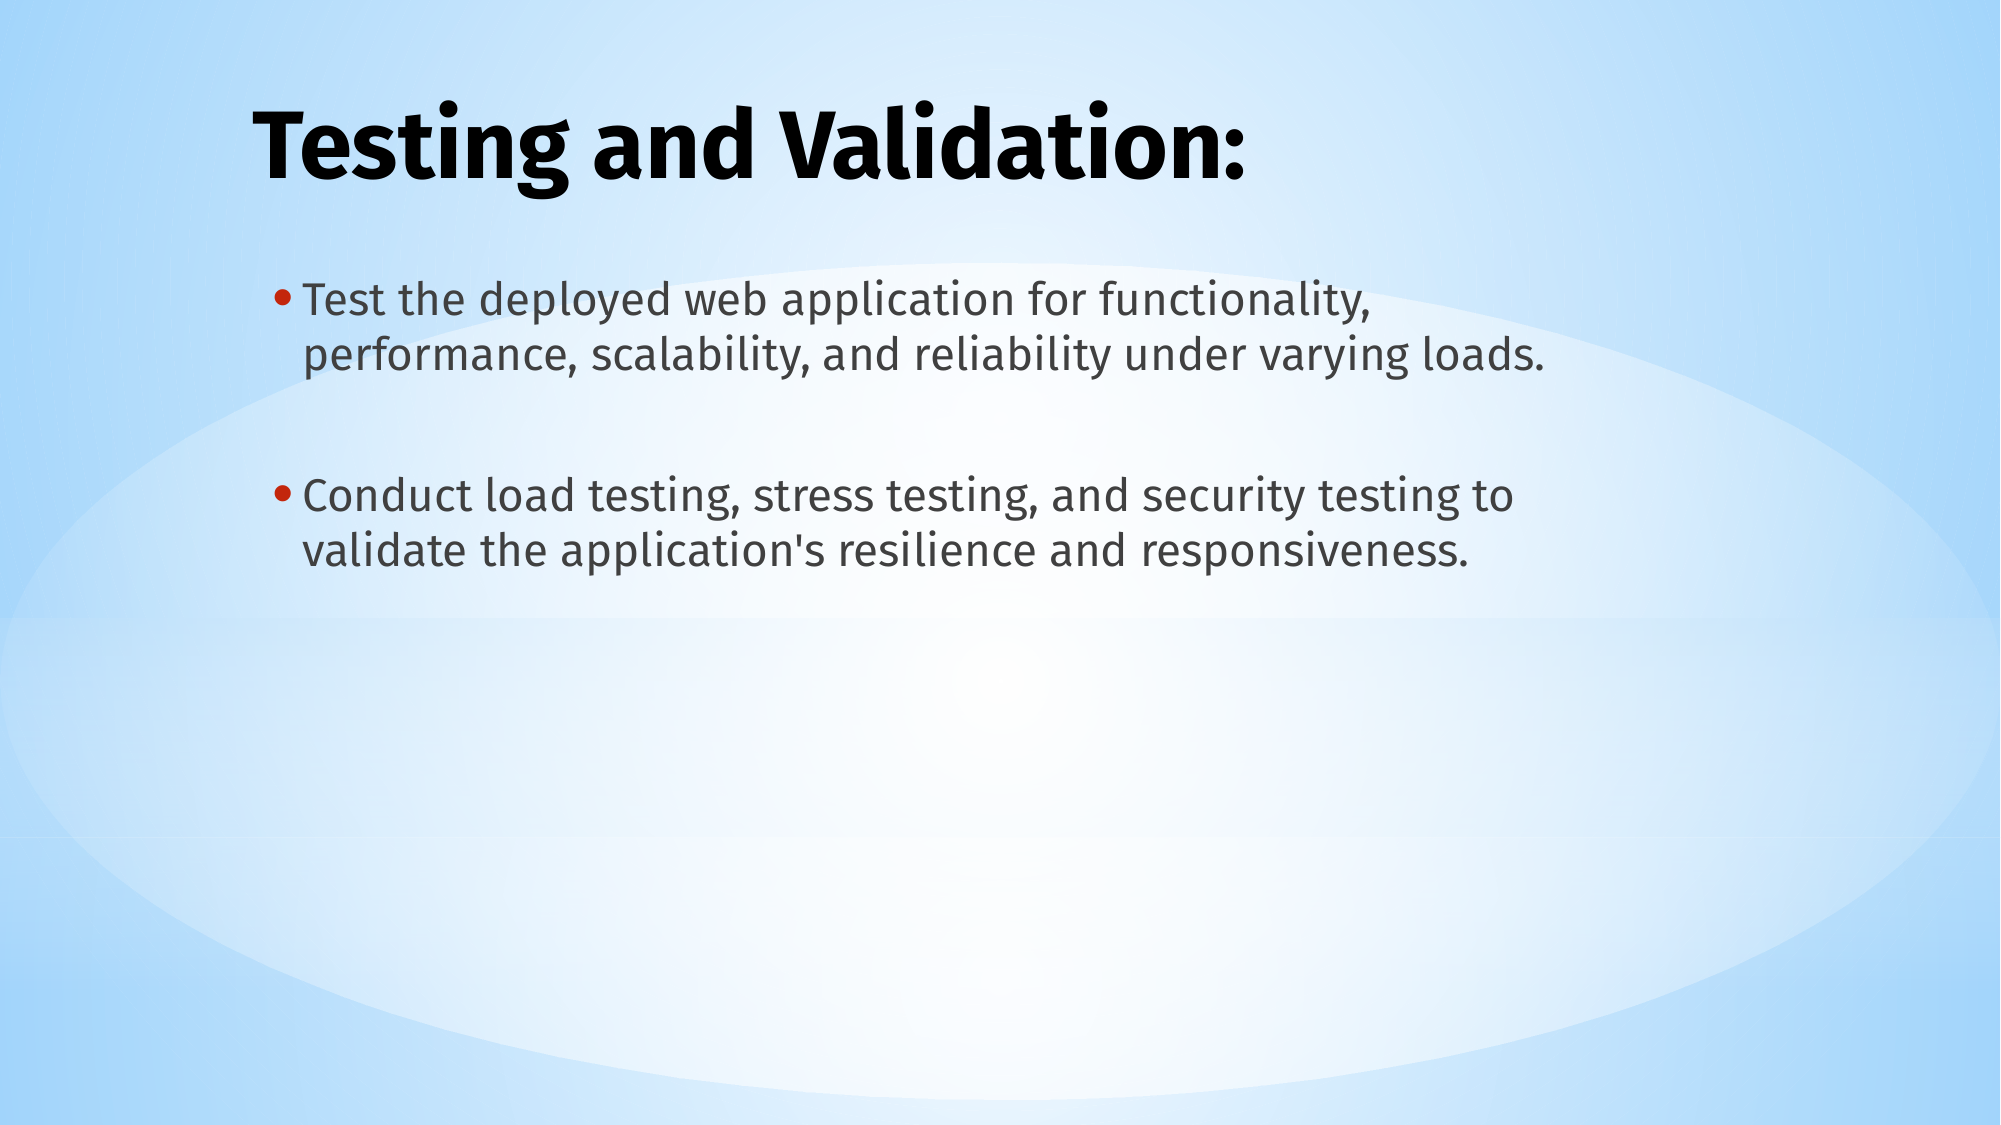

# Testing and Validation:
Test the deployed web application for functionality, performance, scalability, and reliability under varying loads.

Conduct load testing, stress testing, and security testing to validate the application's resilience and responsiveness.